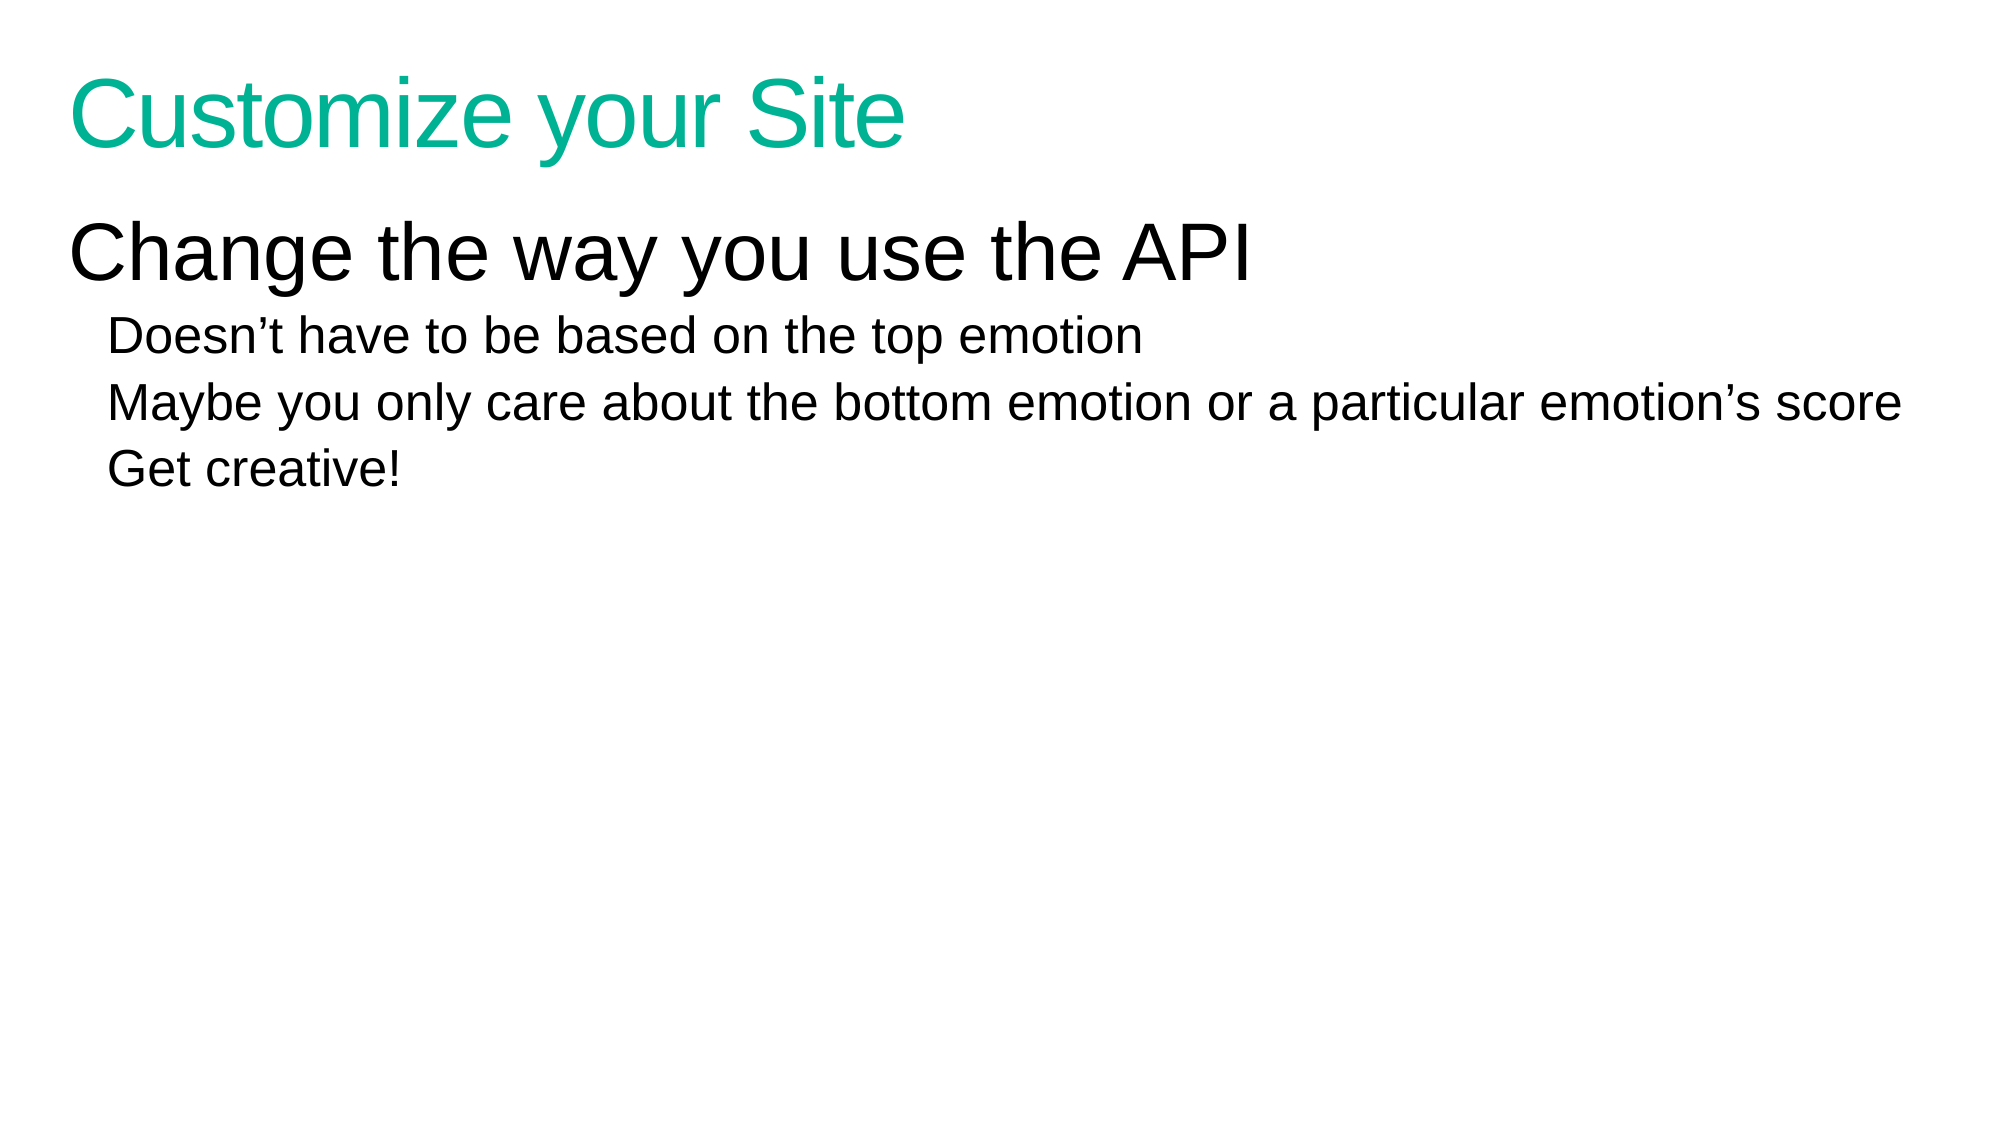

# Customize your Site
Change the way you use the API
Doesn’t have to be based on the top emotion
Maybe you only care about the bottom emotion or a particular emotion’s score
Get creative!